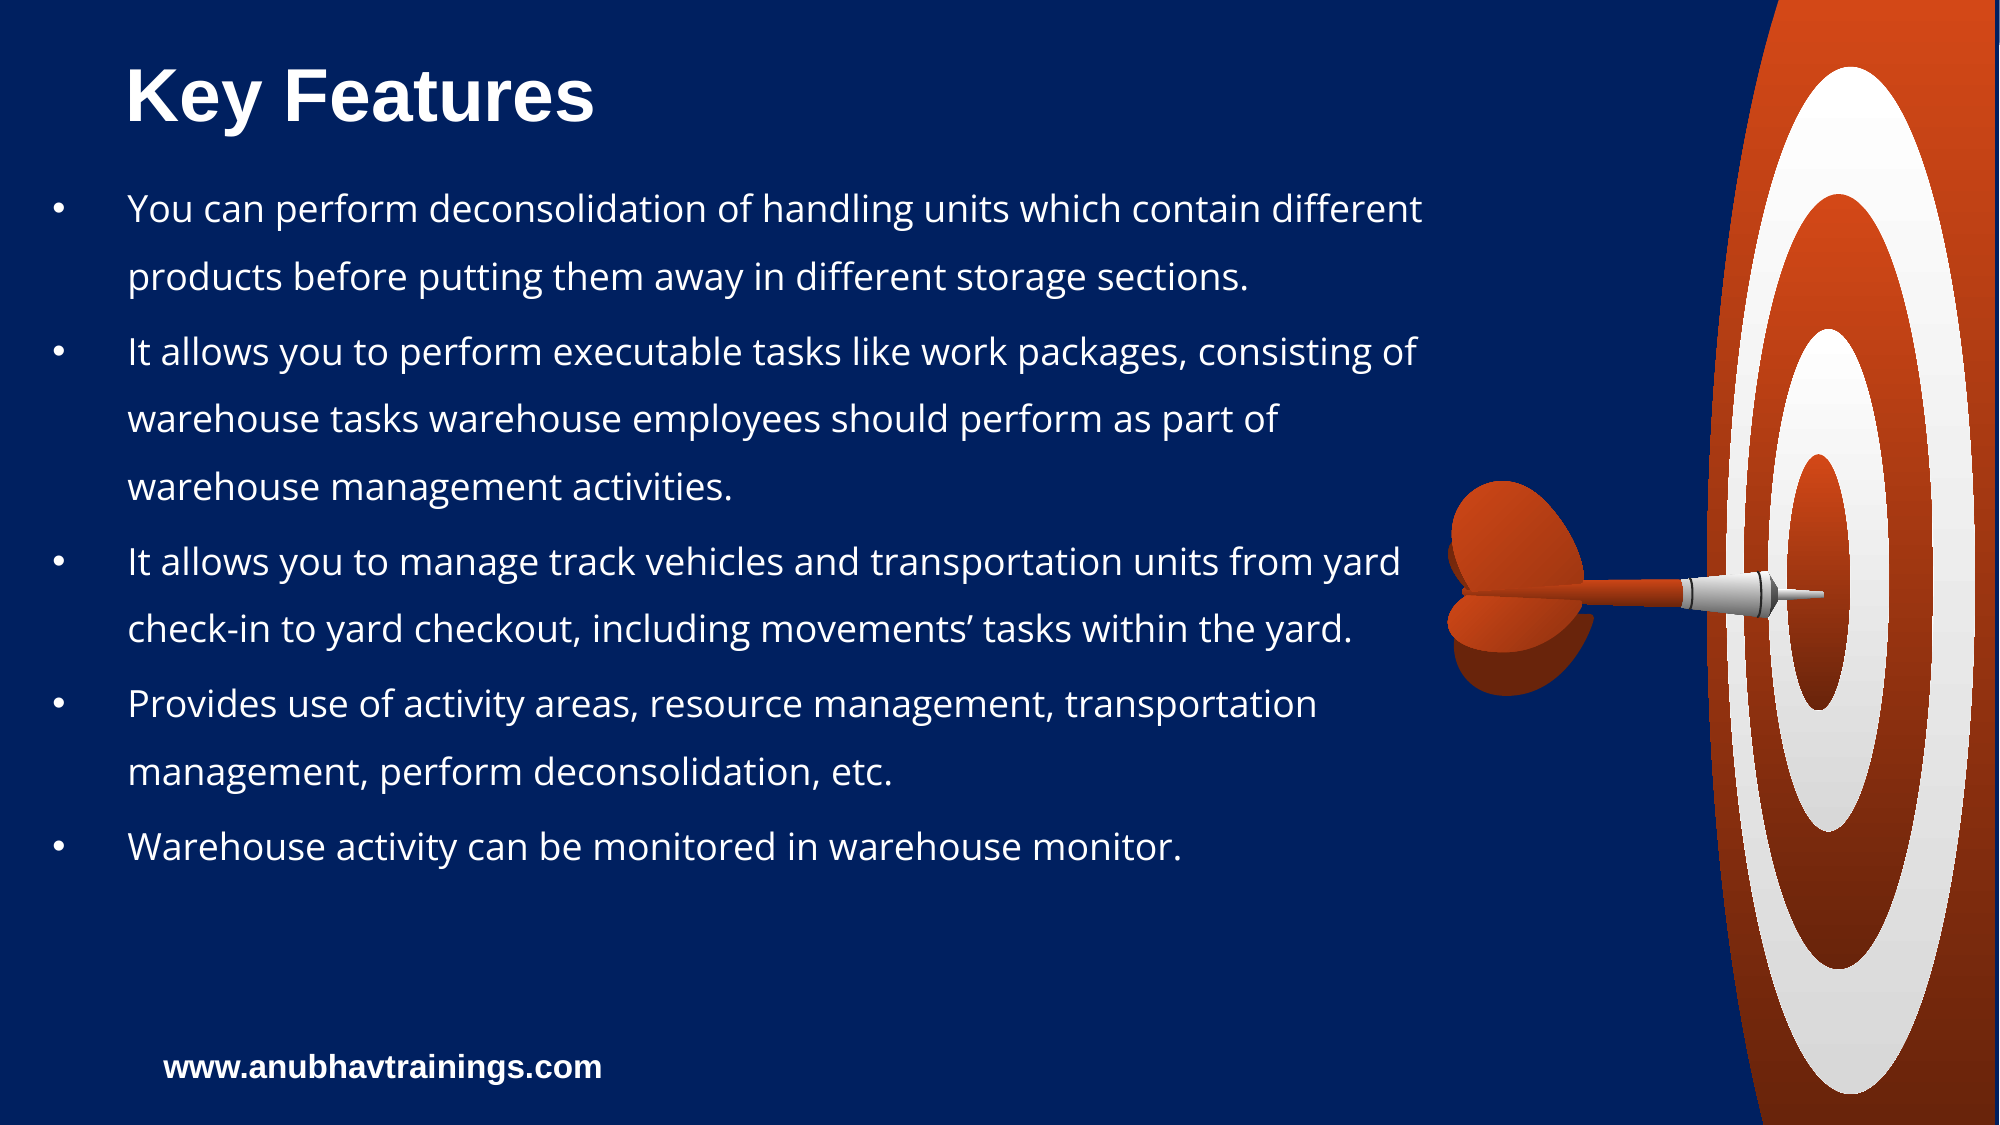

# Key Features
You can perform deconsolidation of handling units which contain different products before putting them away in different storage sections.
It allows you to perform executable tasks like work packages, consisting of warehouse tasks warehouse employees should perform as part of warehouse management activities.
It allows you to manage track vehicles and transportation units from yard check-in to yard checkout, including movements’ tasks within the yard.
Provides use of activity areas, resource management, transportation management, perform deconsolidation, etc.
Warehouse activity can be monitored in warehouse monitor.

www.anubhavtrainings.com